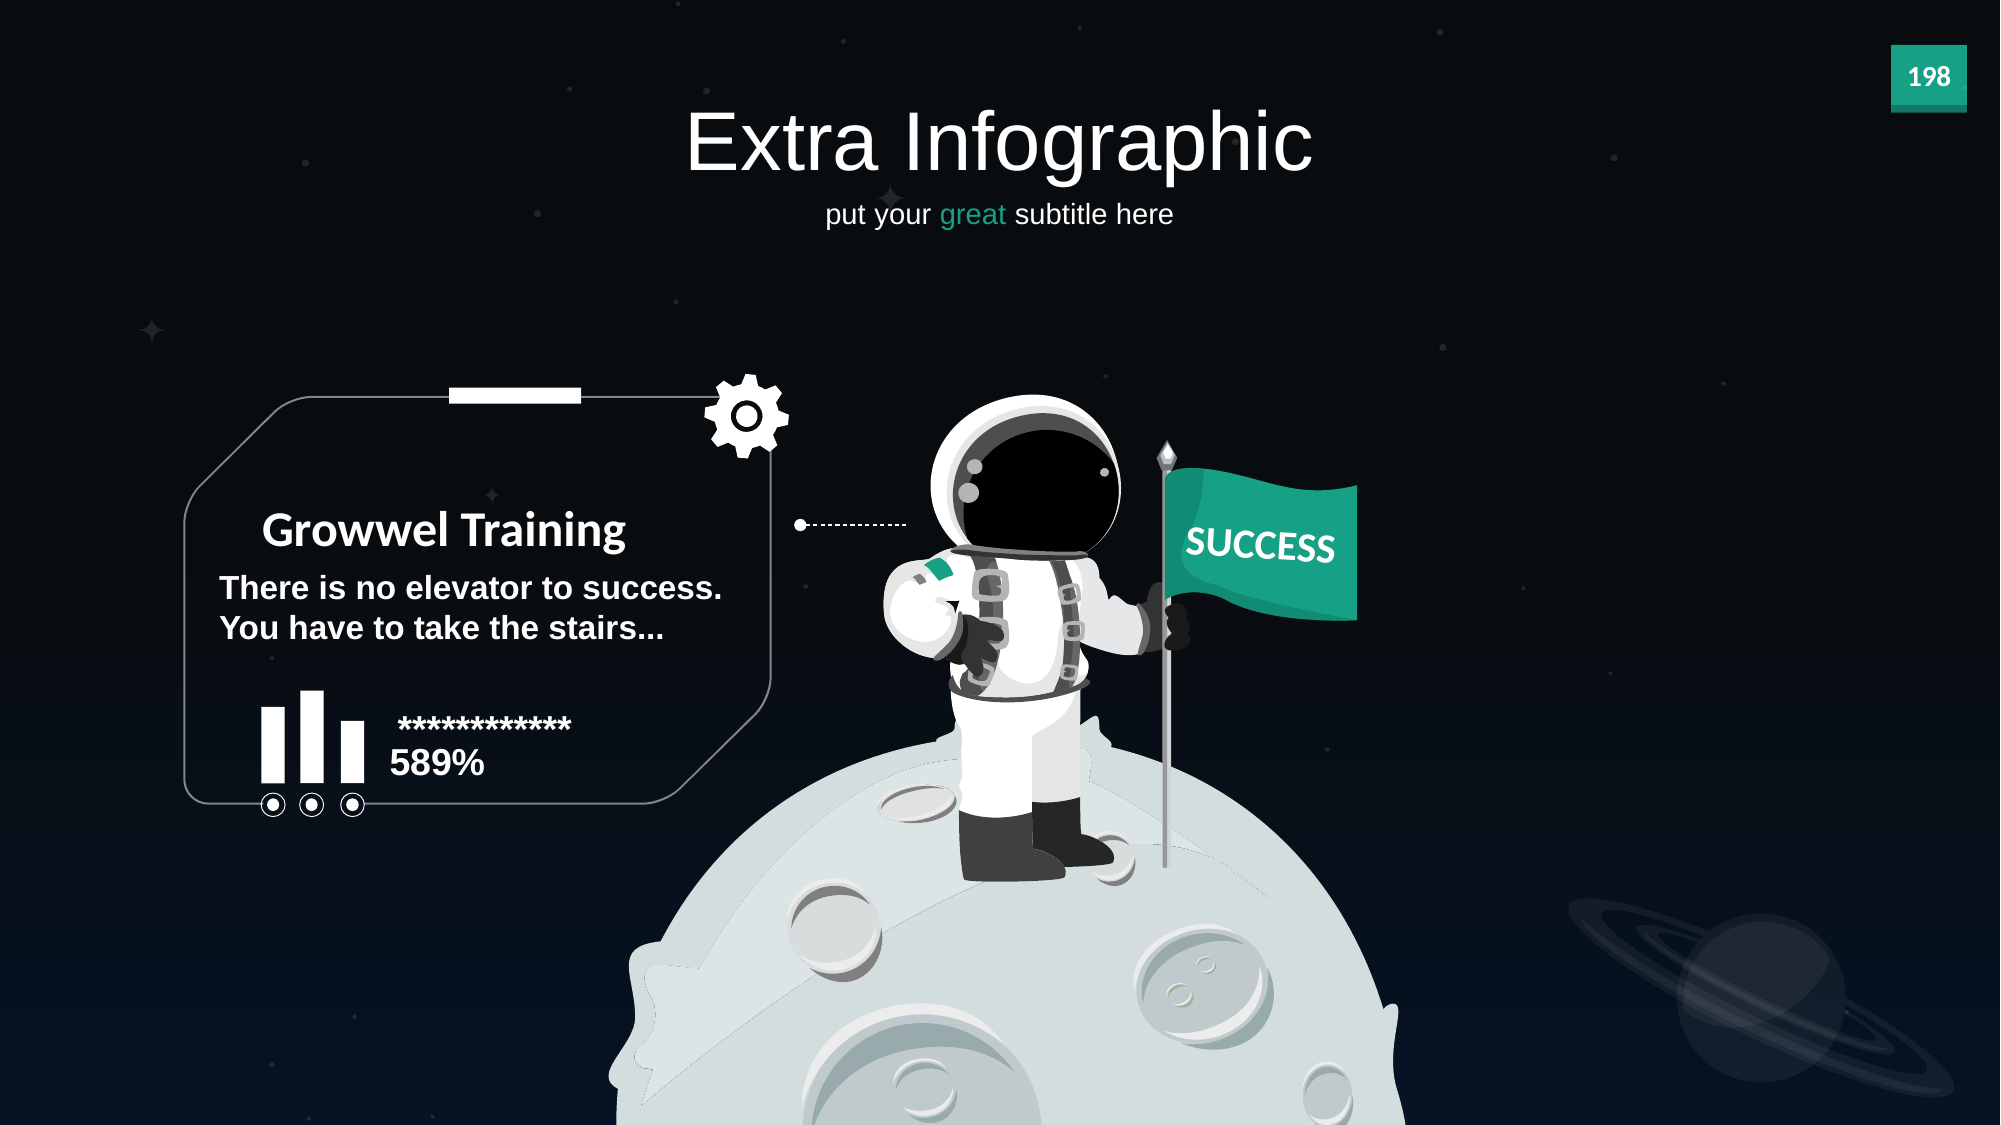

Extra Infographic
put your great subtitle here

Growwel Training
SUCCESS
There is no elevator to success.
You have to take the stairs...

************

589%